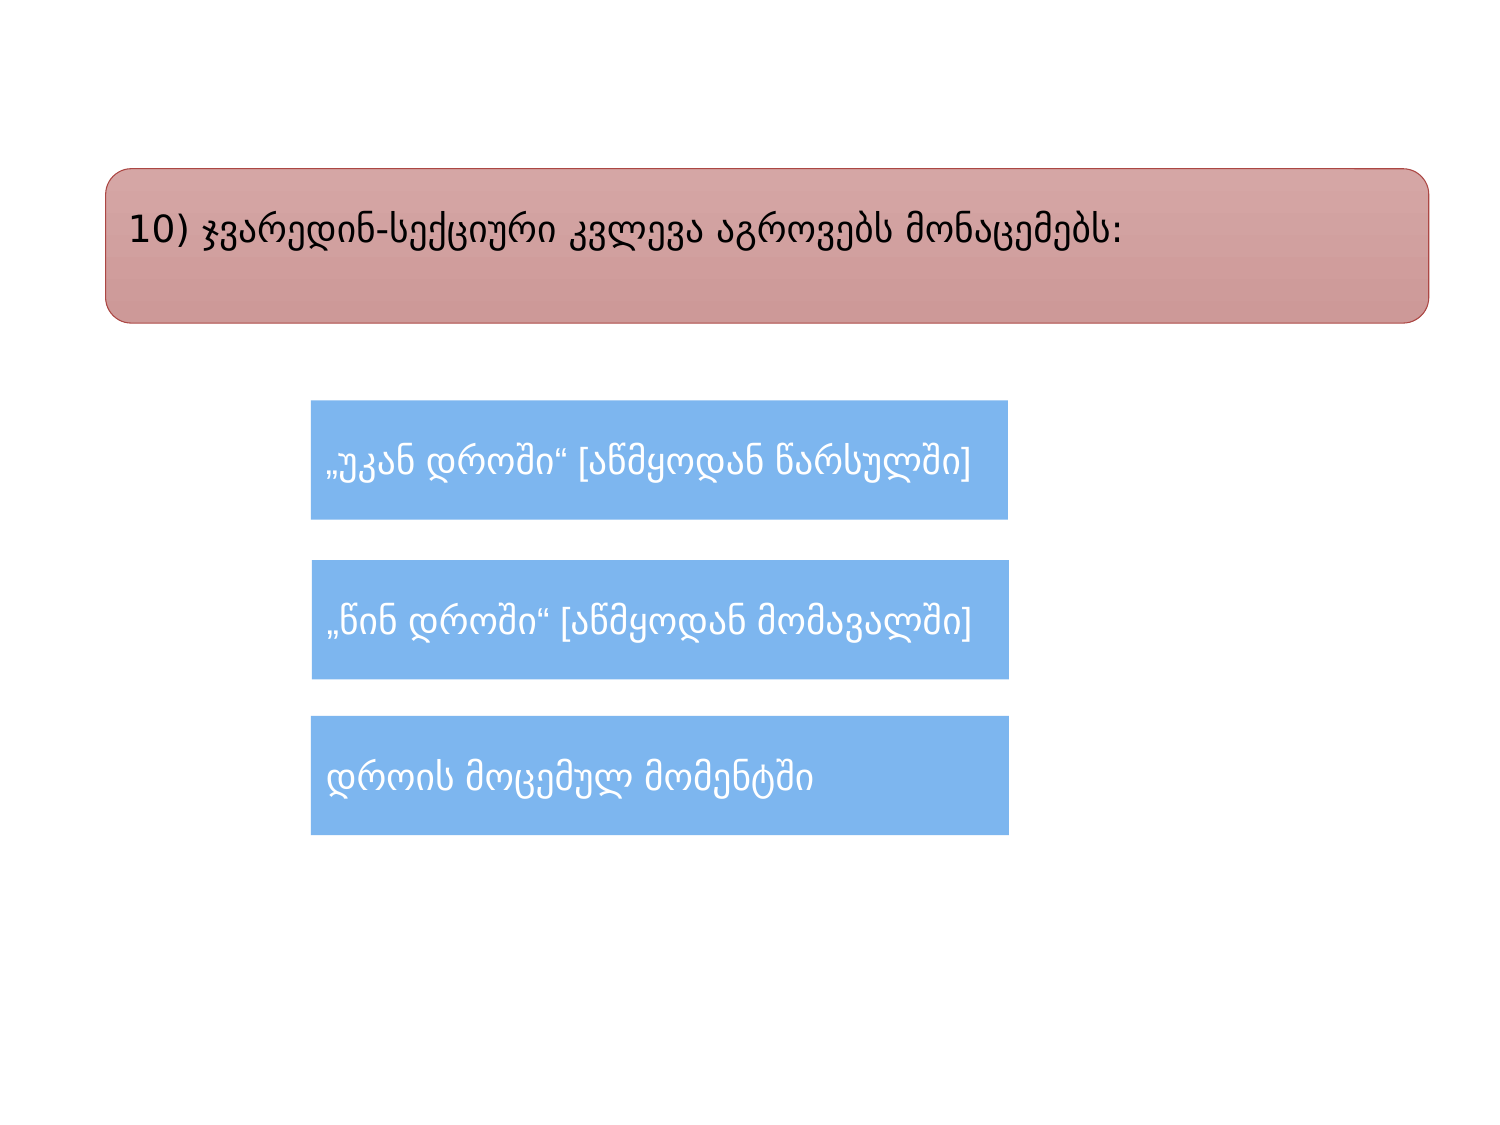

10) ჯვარედინ-სექციური კვლევა აგროვებს მონაცემებს:

„უკან დროში“ [აწმყოდან წარსულში]
„წინ დროში“ [აწმყოდან მომავალში]
დროის მოცემულ მომენტში